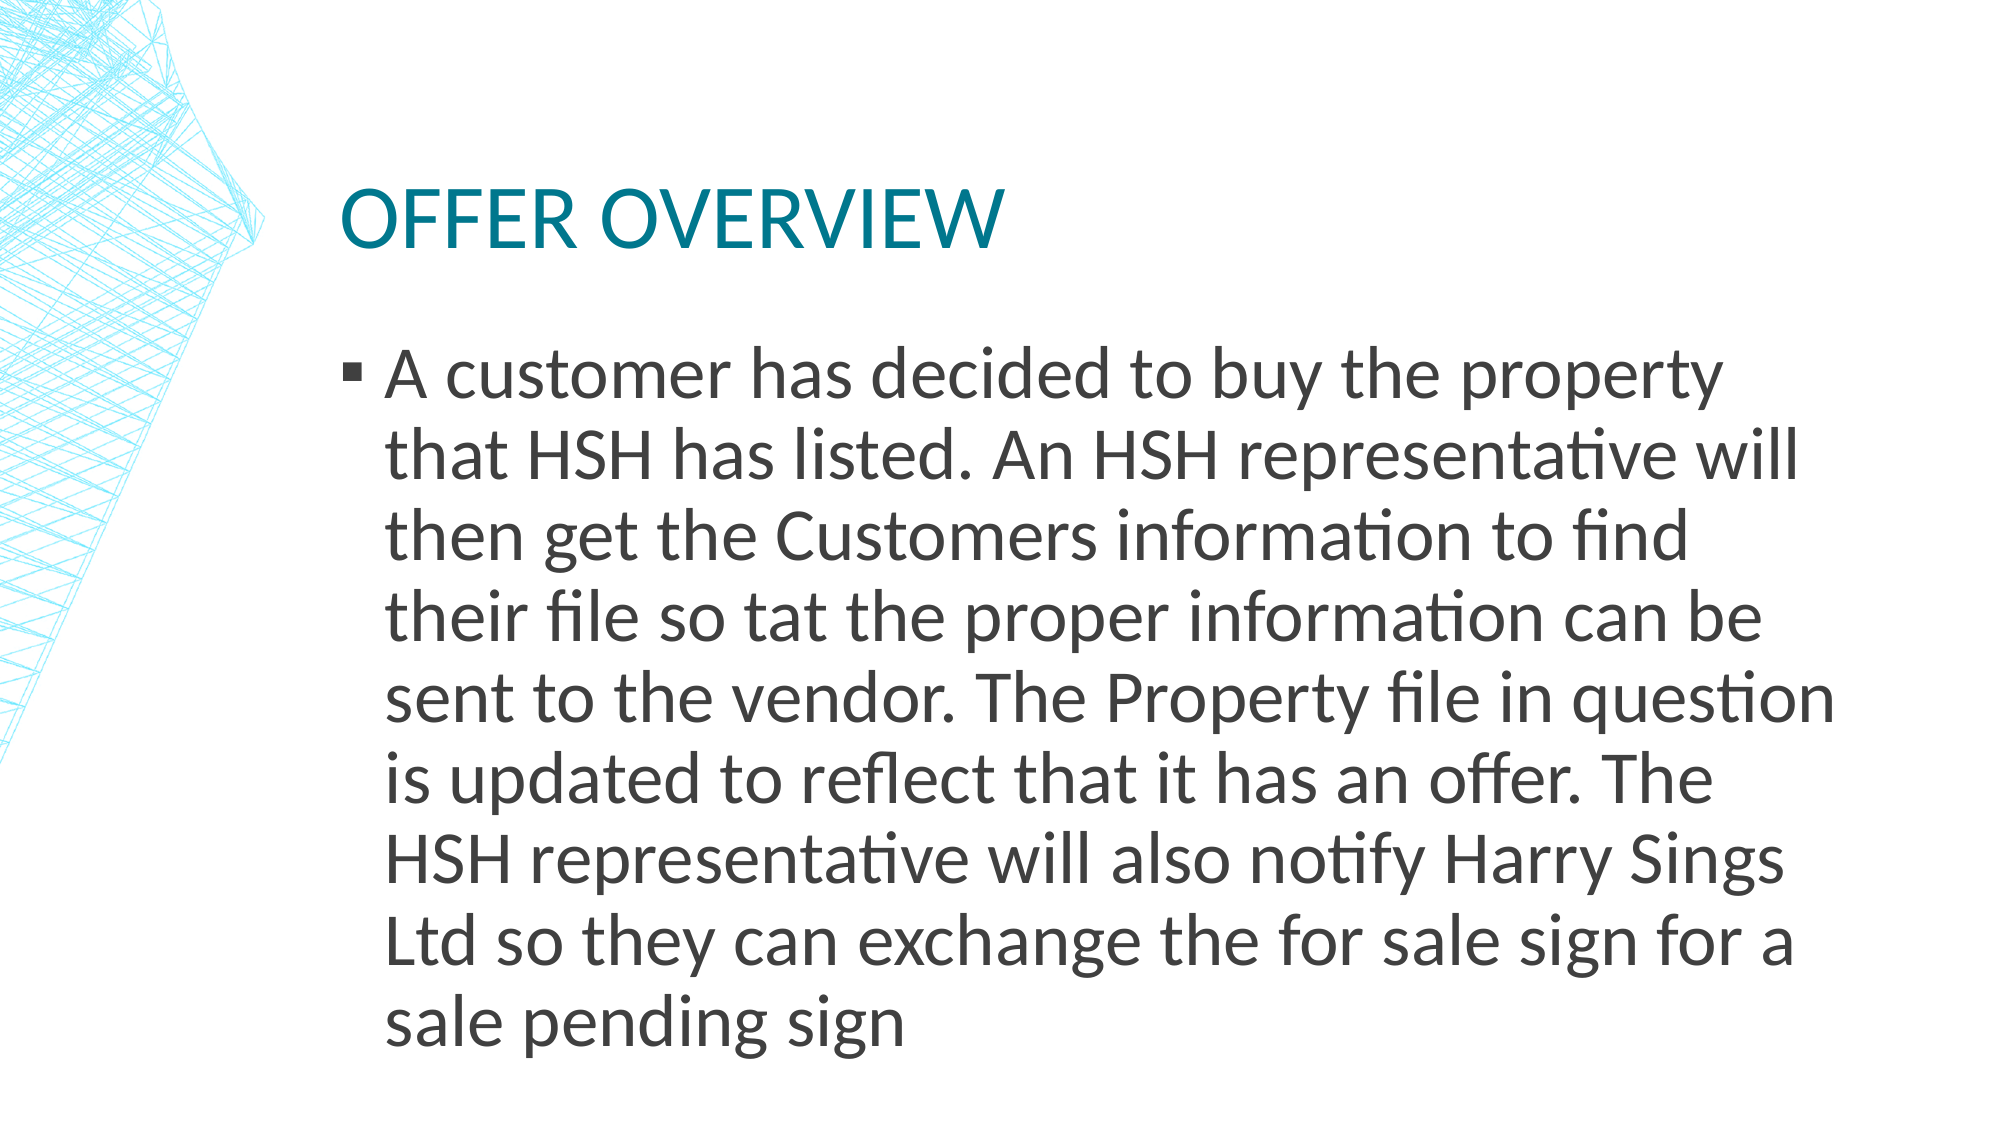

# Offer overview
A customer has decided to buy the property that HSH has listed. An HSH representative will then get the Customers information to find their file so tat the proper information can be sent to the vendor. The Property file in question is updated to reflect that it has an offer. The HSH representative will also notify Harry Sings Ltd so they can exchange the for sale sign for a sale pending sign